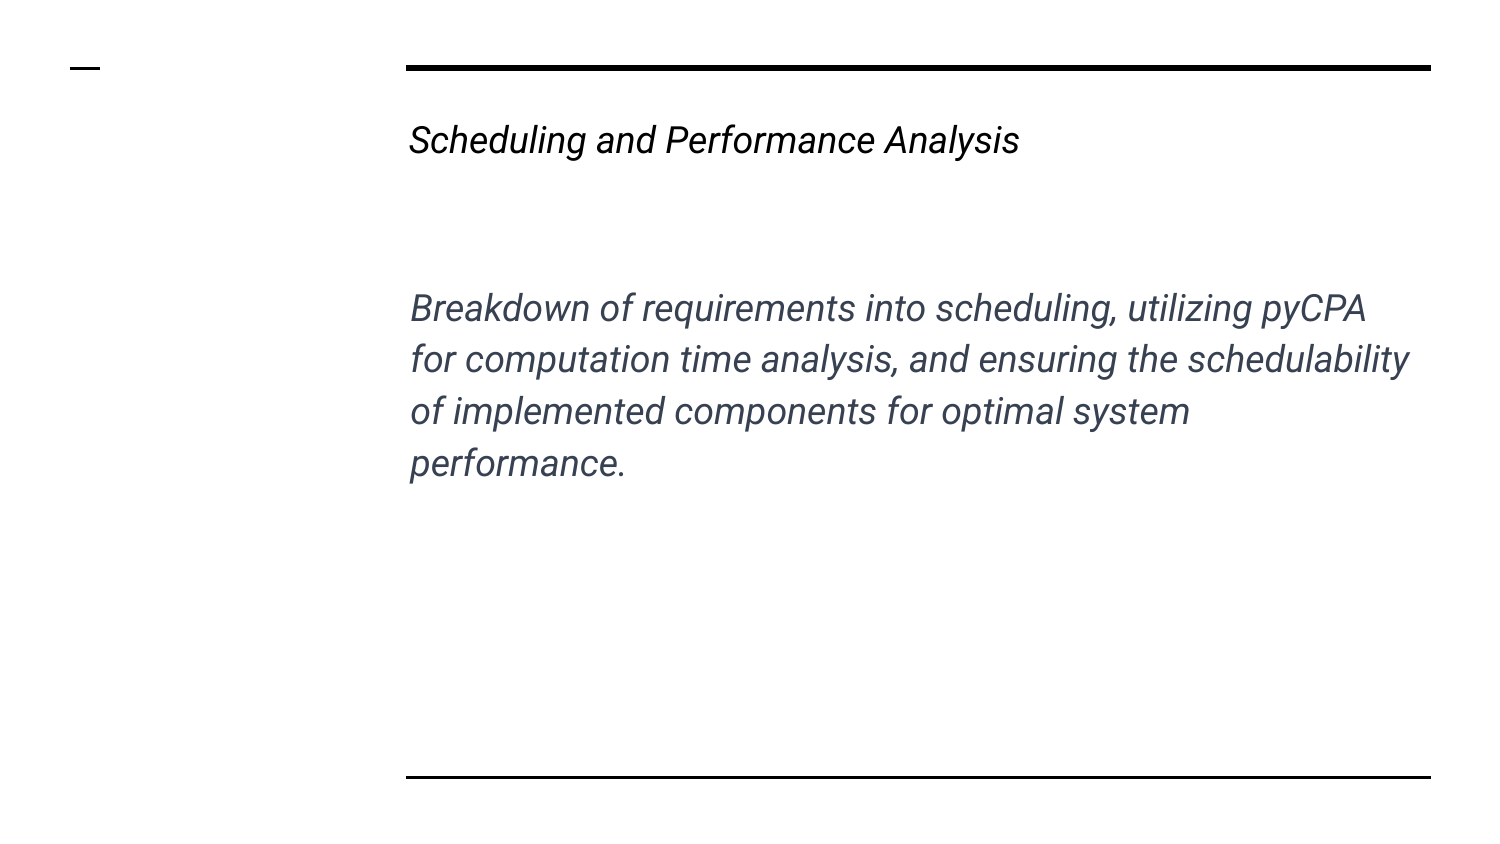

# Scheduling and Performance Analysis

Breakdown of requirements into scheduling, utilizing pyCPA for computation time analysis, and ensuring the schedulability of implemented components for optimal system performance.